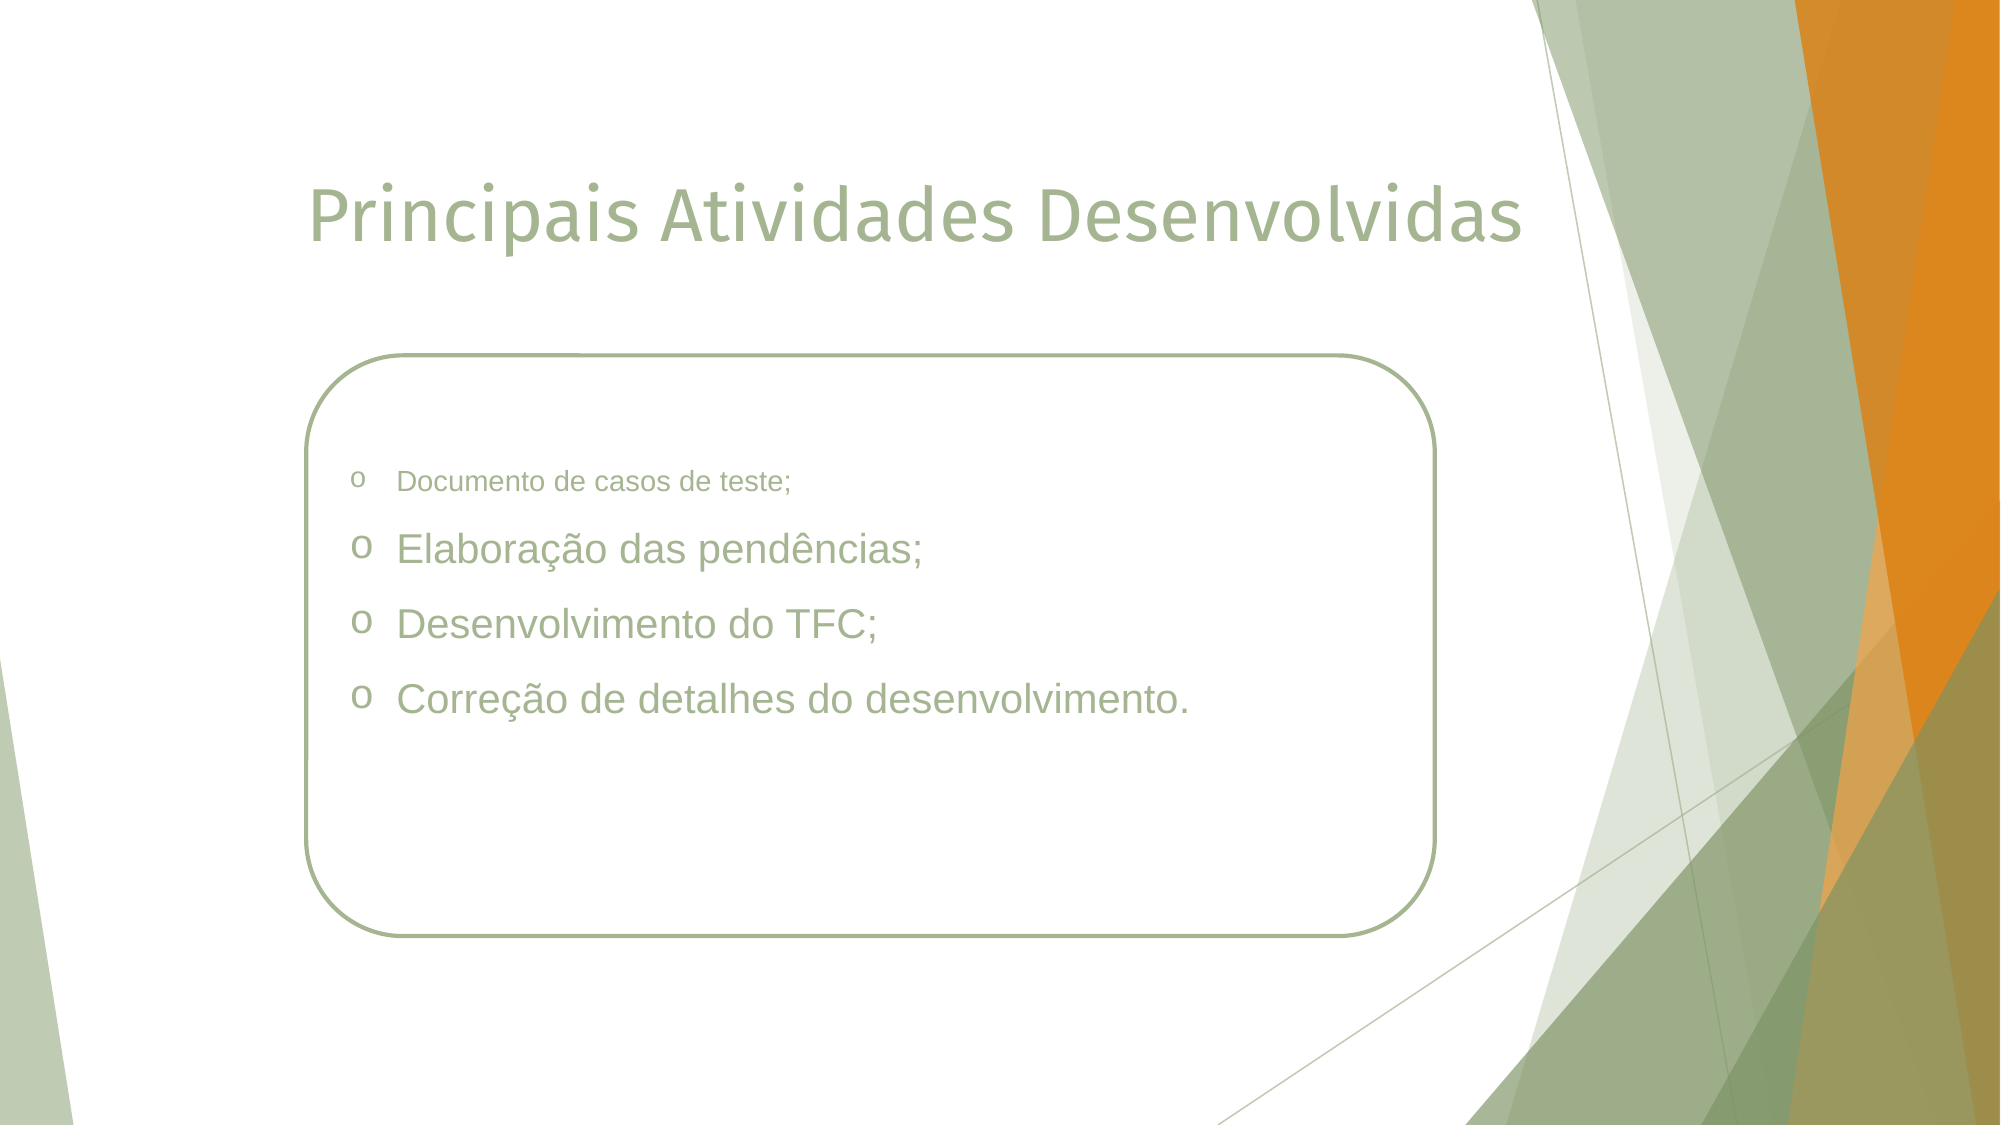

# Principais Atividades Desenvolvidas

Documento de casos de teste;
Elaboração das pendências;
Desenvolvimento do TFC;
Correção de detalhes do desenvolvimento.